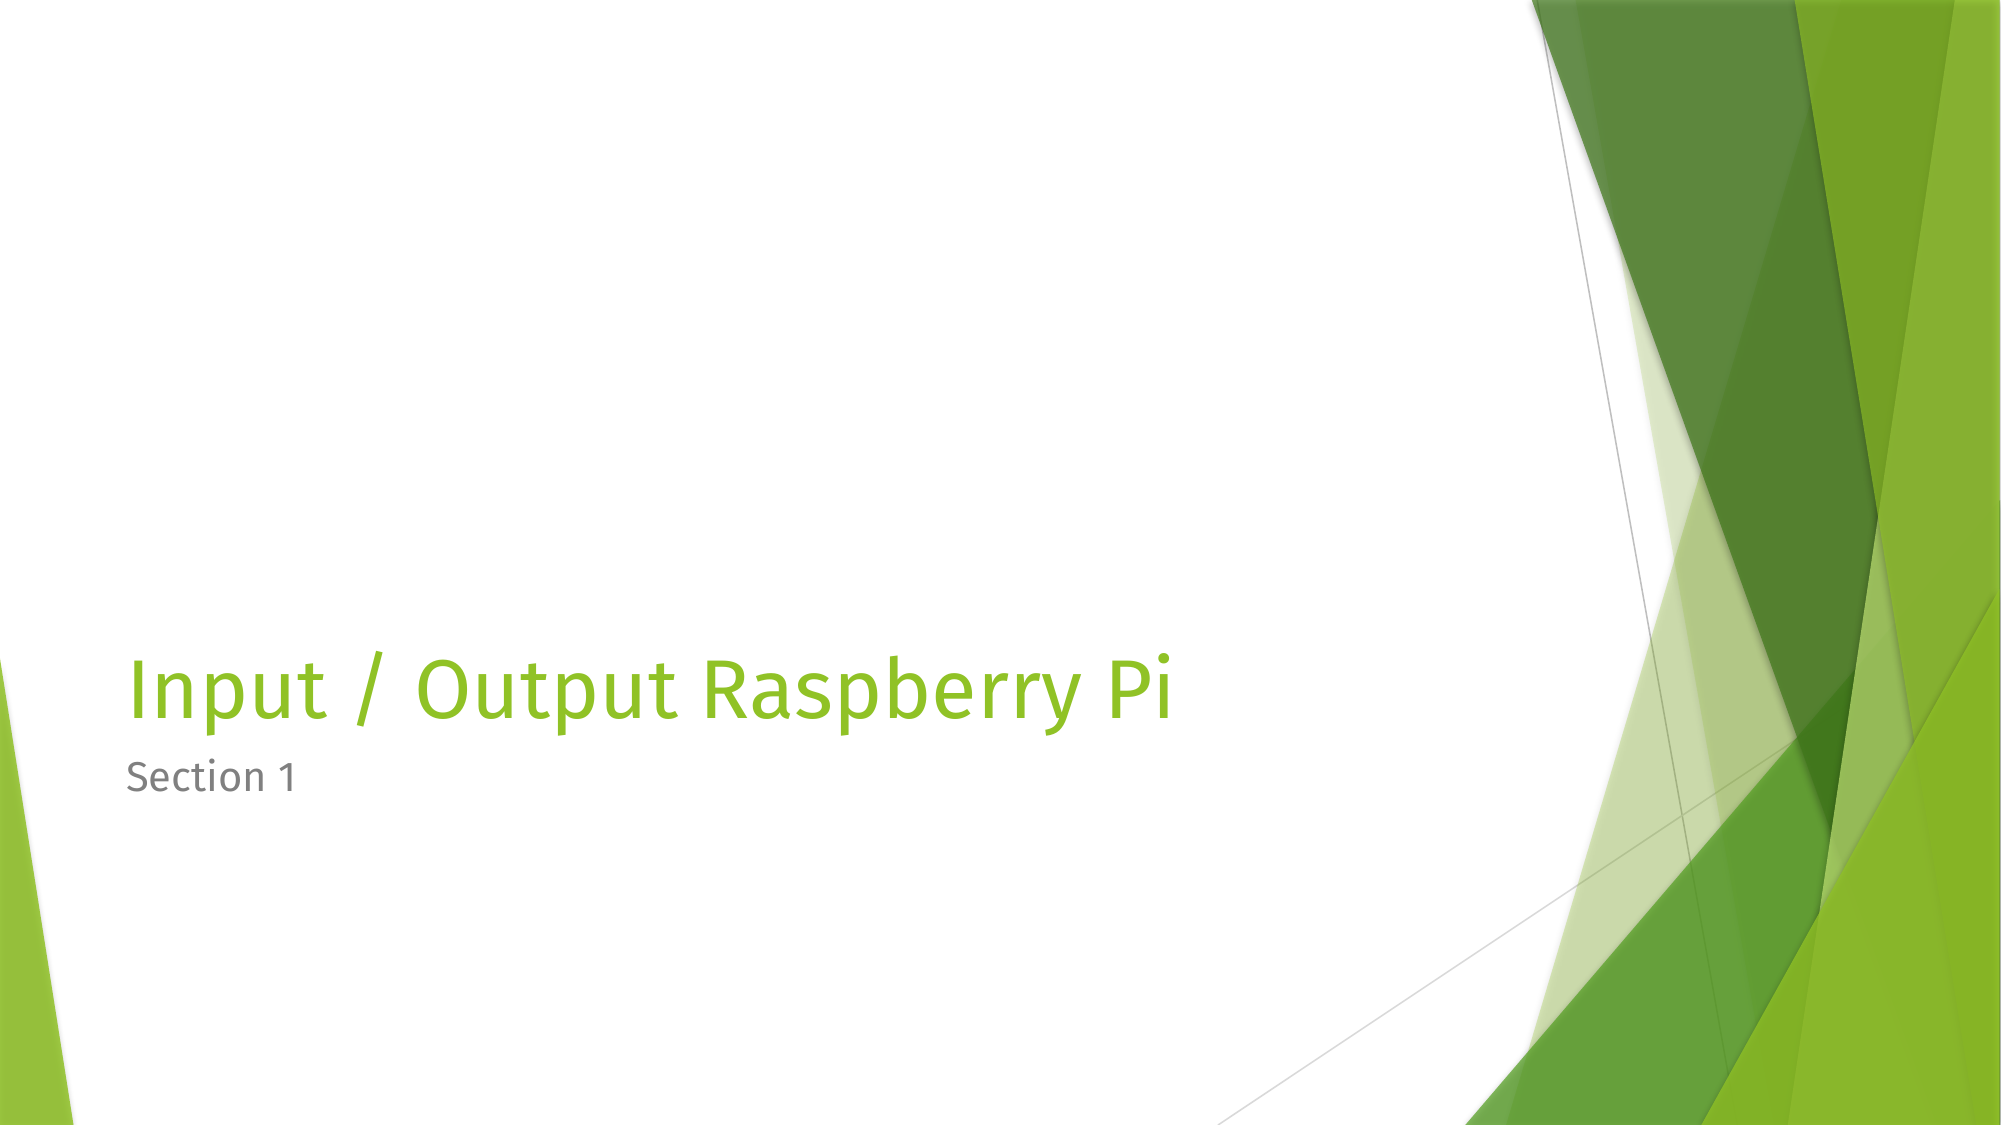

# Input / Output Raspberry Pi
Section 1